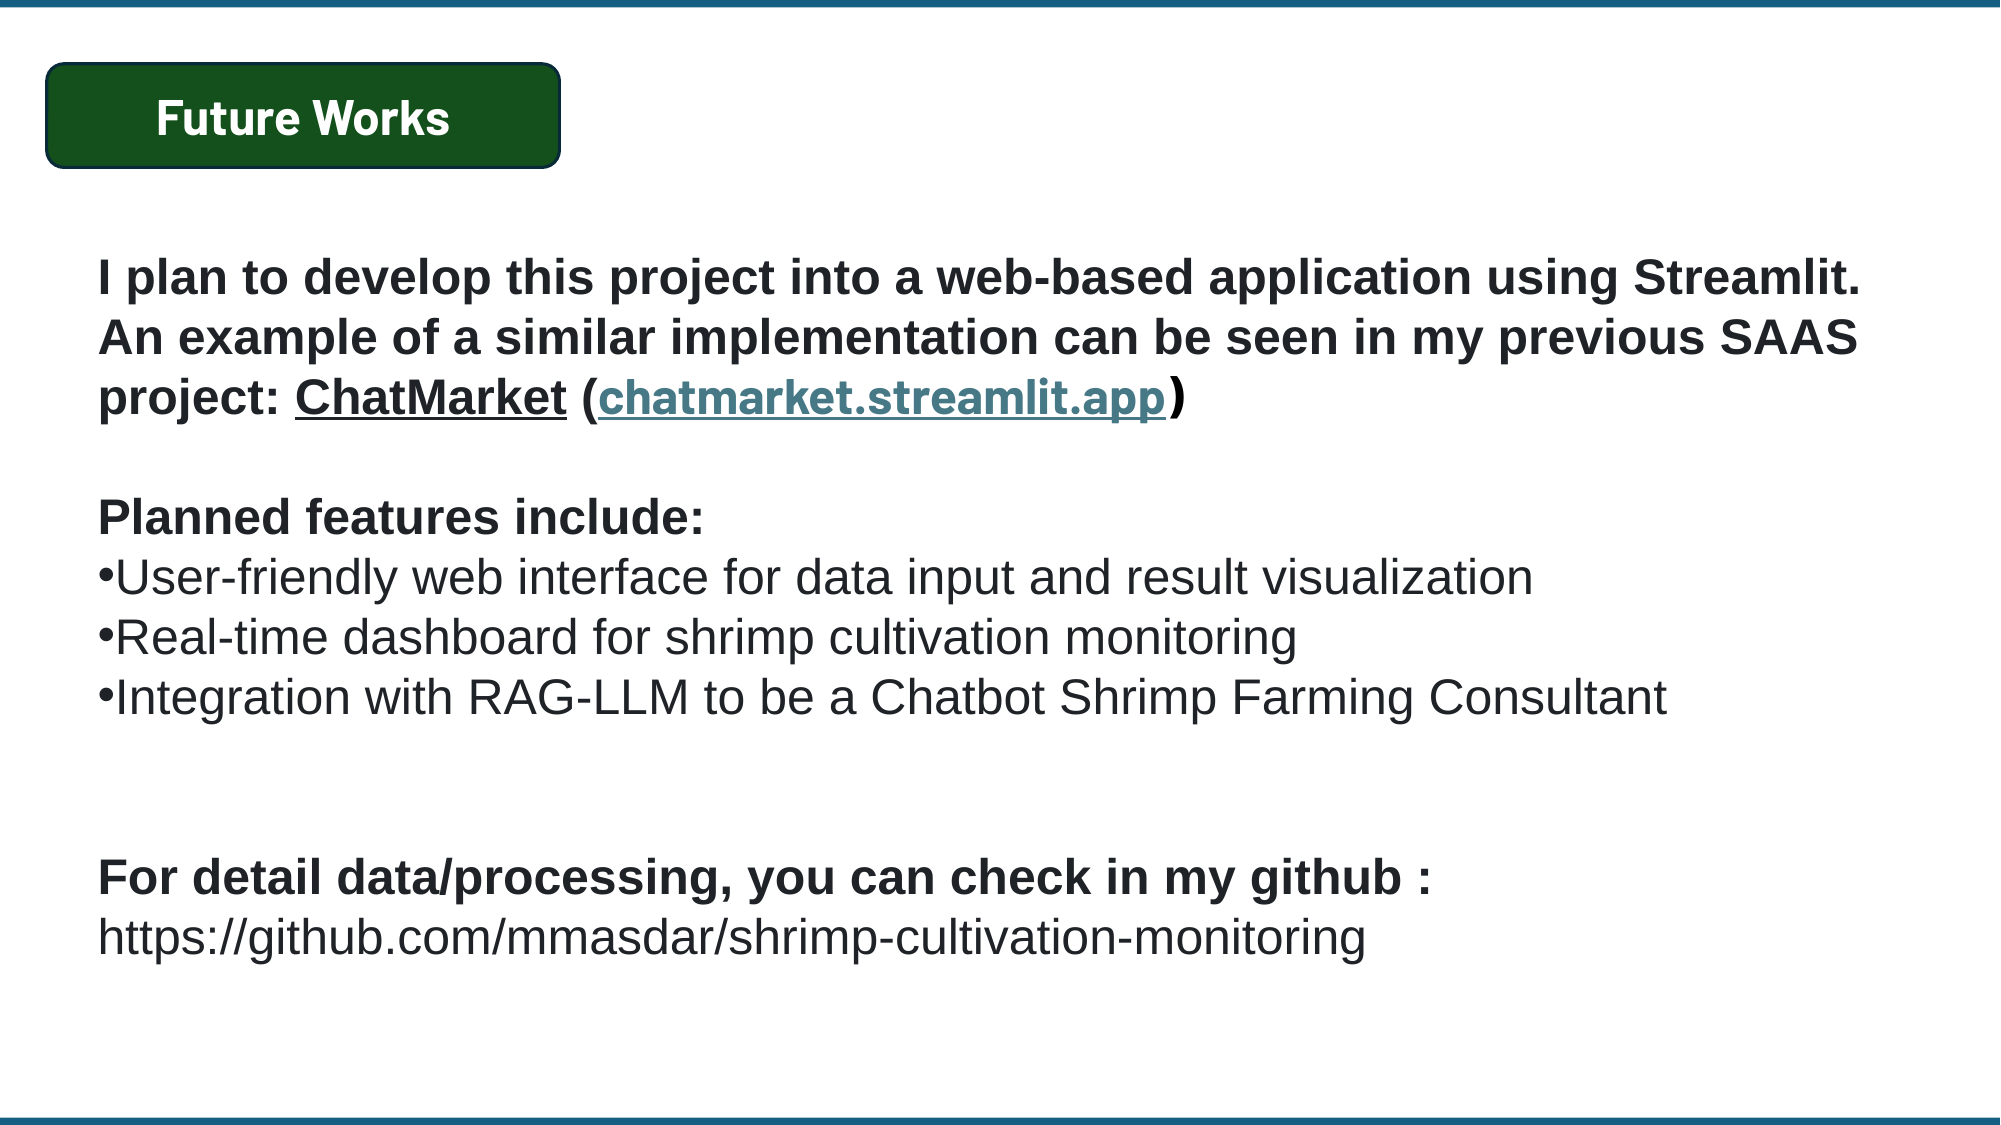

Future Works
I plan to develop this project into a web-based application using Streamlit. An example of a similar implementation can be seen in my previous SAAS project: ChatMarket (chatmarket.streamlit.app)

Planned features include:
User-friendly web interface for data input and result visualization
Real-time dashboard for shrimp cultivation monitoring
Integration with RAG-LLM to be a Chatbot Shrimp Farming Consultant

For detail data/processing, you can check in my github :
https://github.com/mmasdar/shrimp-cultivation-monitoring